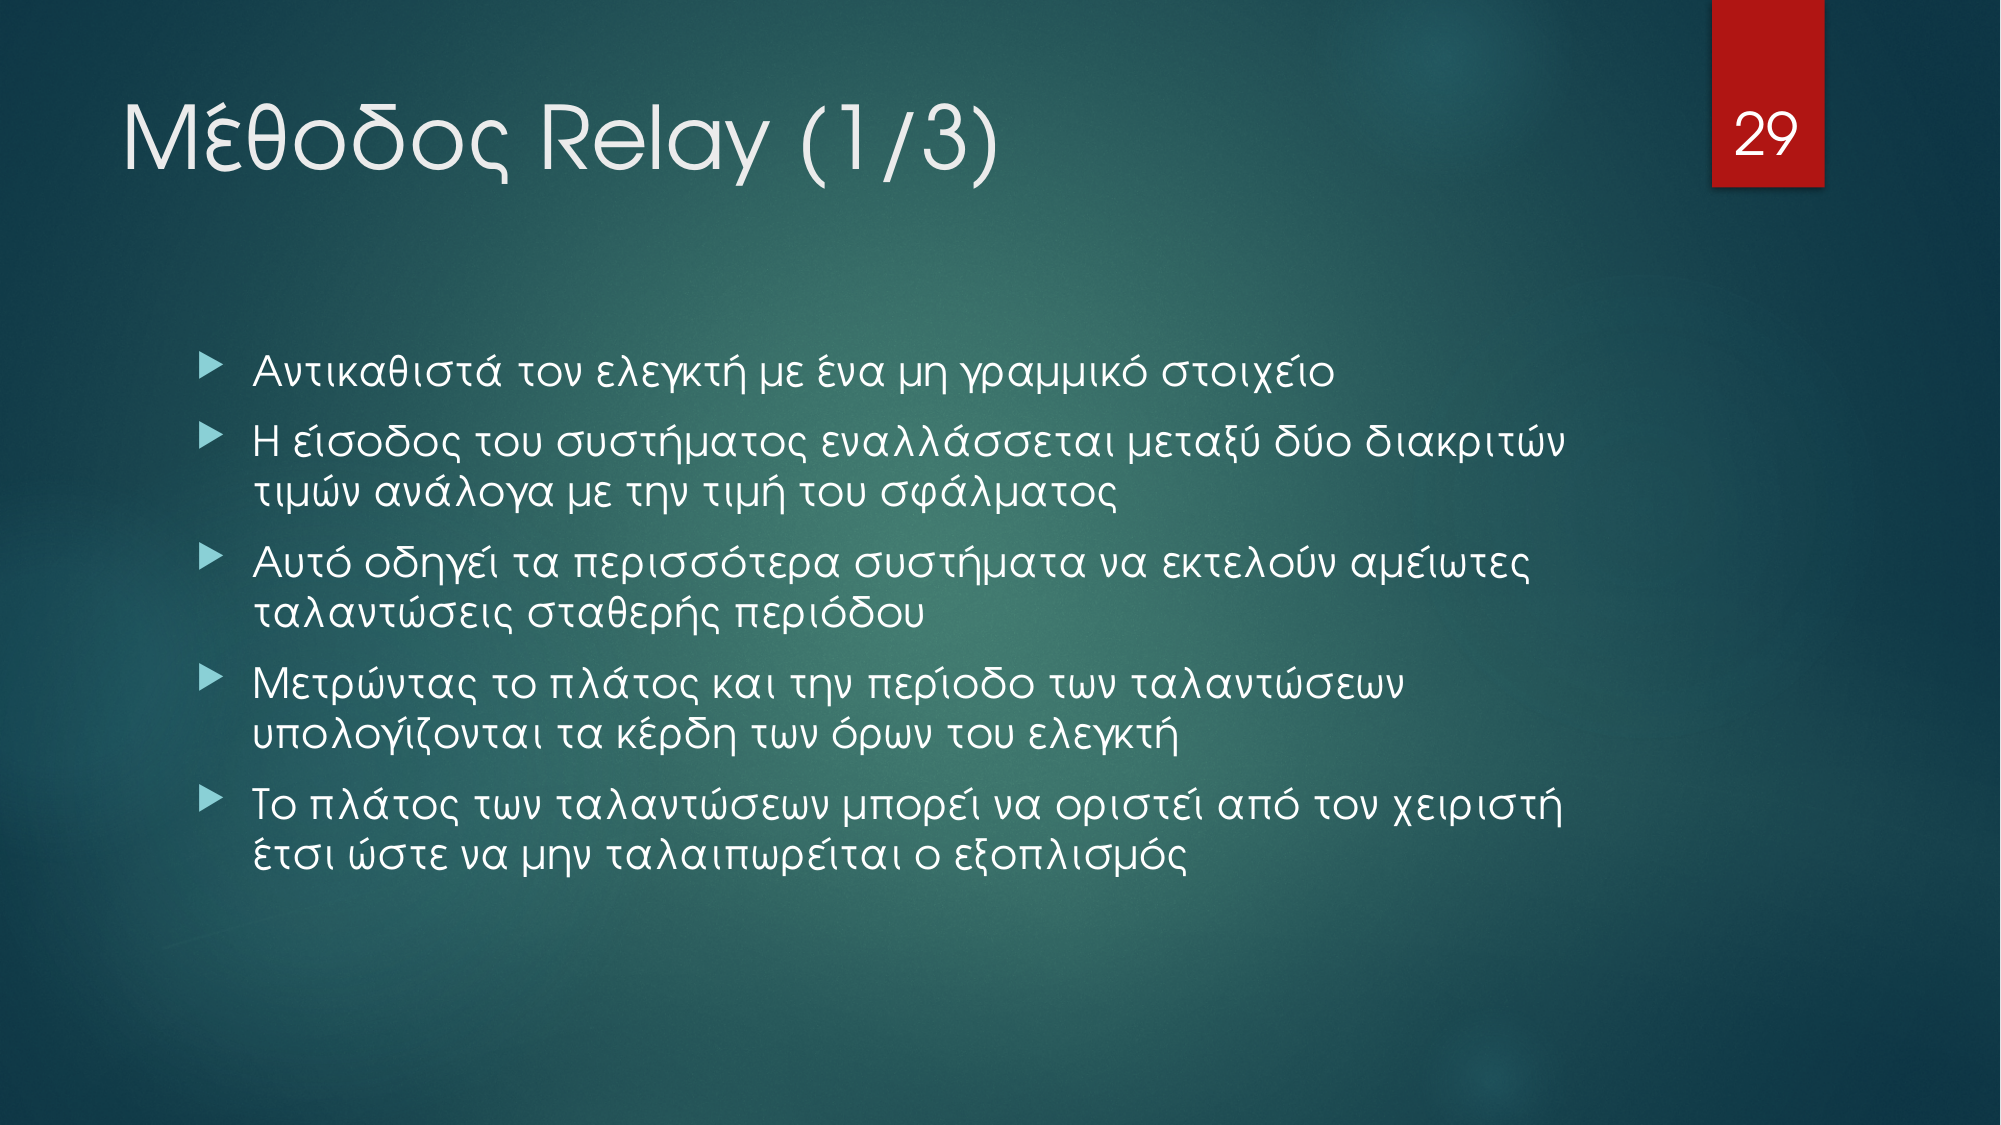

29
# Μέθοδος Relay (1/3)
Αντικαθιστά τον ελεγκτή με ένα μη γραμμικό στοιχείο
Η είσοδος του συστήματος εναλλάσσεται μεταξύ δύο διακριτών τιμών ανάλογα με την τιμή του σφάλματος
Αυτό οδηγεί τα περισσότερα συστήματα να εκτελούν αμείωτες ταλαντώσεις σταθερής περιόδου
Μετρώντας το πλάτος και την περίοδο των ταλαντώσεων υπολογίζονται τα κέρδη των όρων του ελεγκτή
Το πλάτος των ταλαντώσεων μπορεί να οριστεί από τον χειριστή έτσι ώστε να μην ταλαιπωρείται ο εξοπλισμός